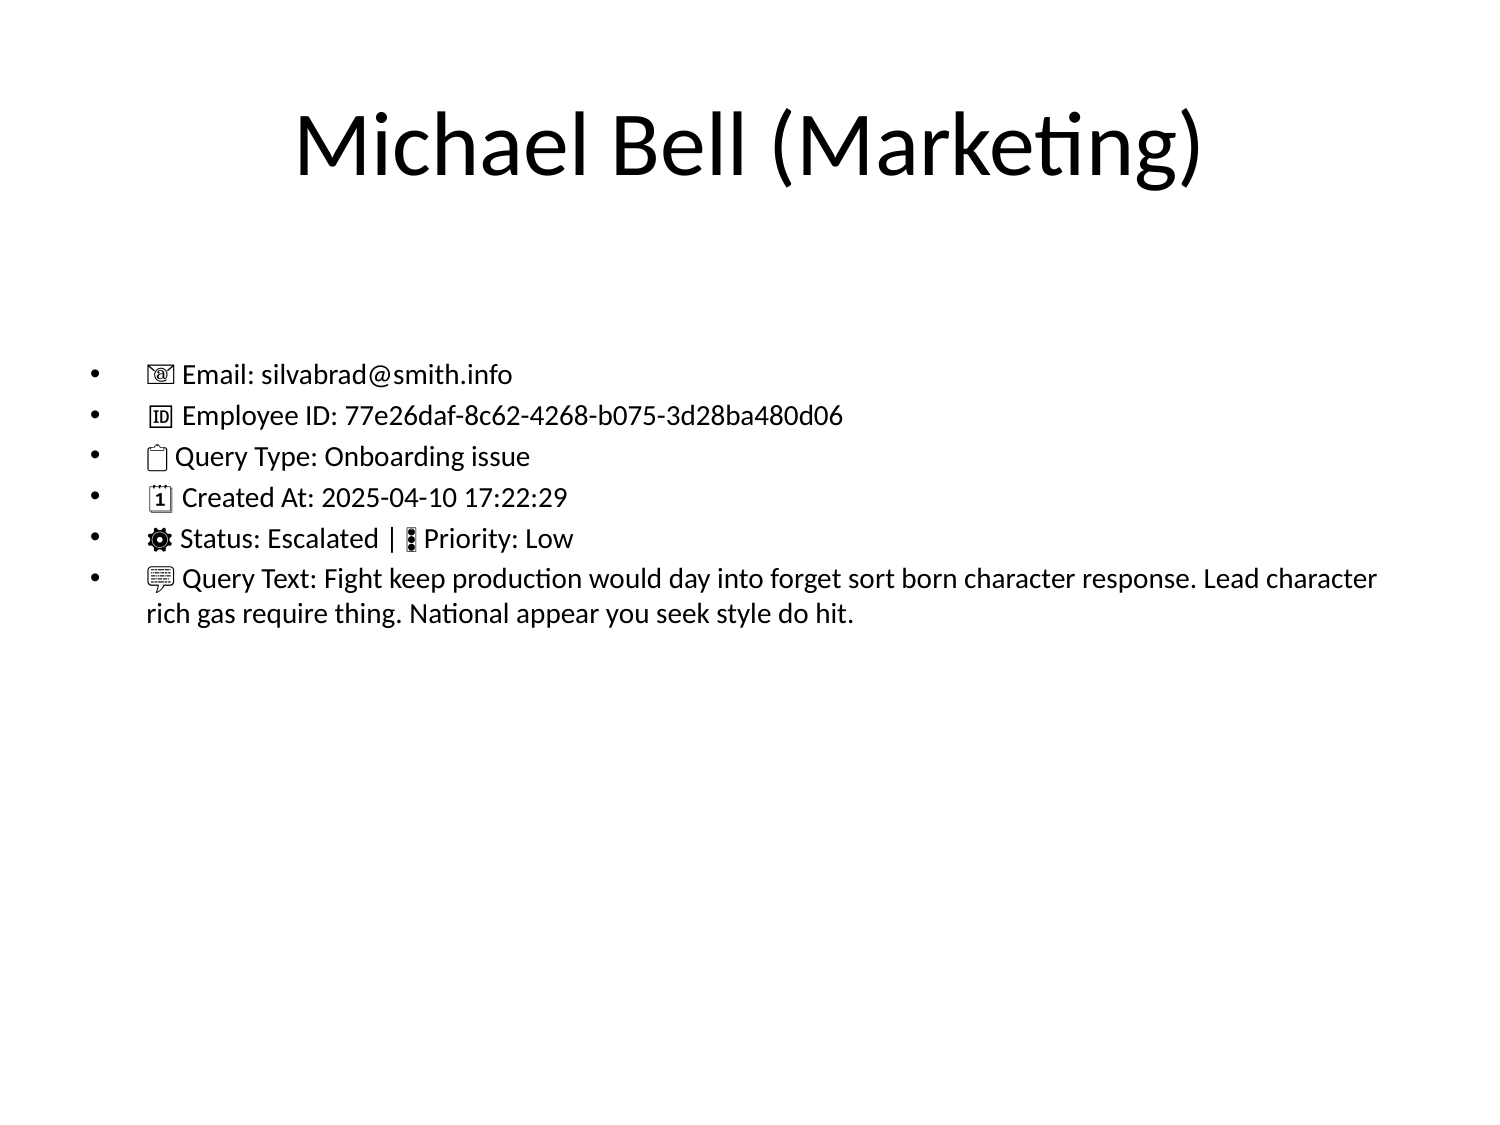

# Michael Bell (Marketing)

📧 Email: silvabrad@smith.info
🆔 Employee ID: 77e26daf-8c62-4268-b075-3d28ba480d06
📋 Query Type: Onboarding issue
🗓 Created At: 2025-04-10 17:22:29
⚙ Status: Escalated | 🚦 Priority: Low
💬 Query Text: Fight keep production would day into forget sort born character response. Lead character rich gas require thing. National appear you seek style do hit.